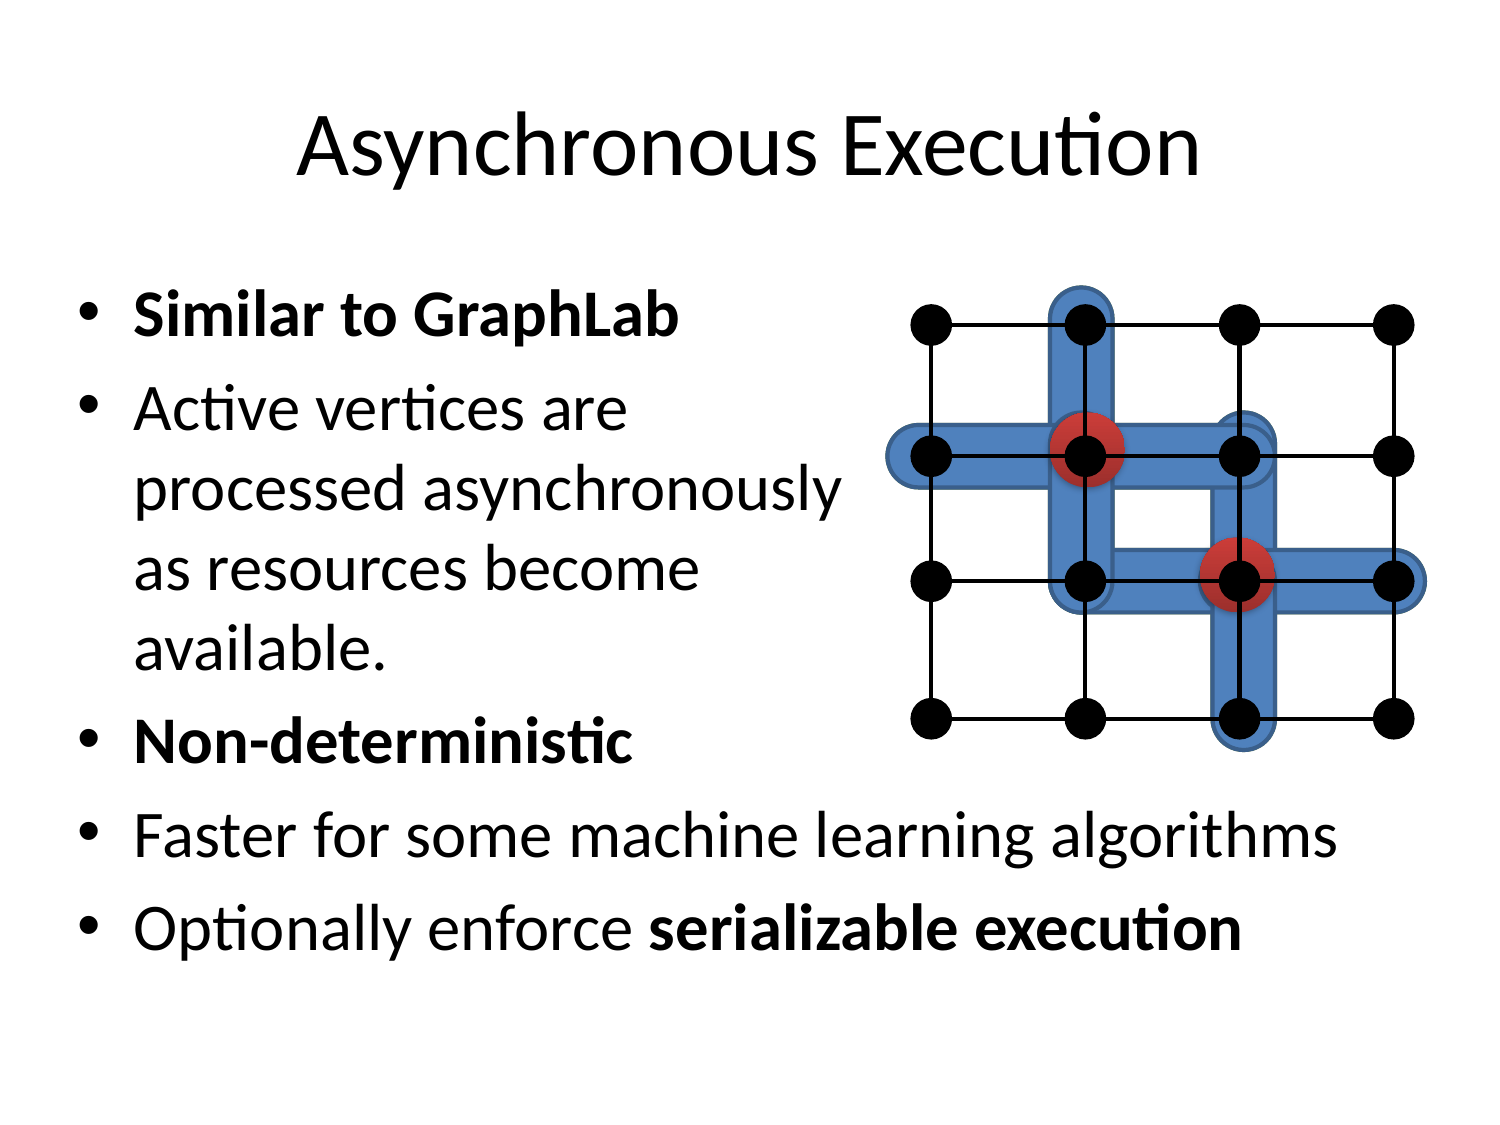

# Asynchronous Execution
Similar to GraphLab
Active vertices are
processed asynchronously
as resources become
available.
Non-deterministic
Faster for some machine learning algorithms
Optionally enforce serializable execution